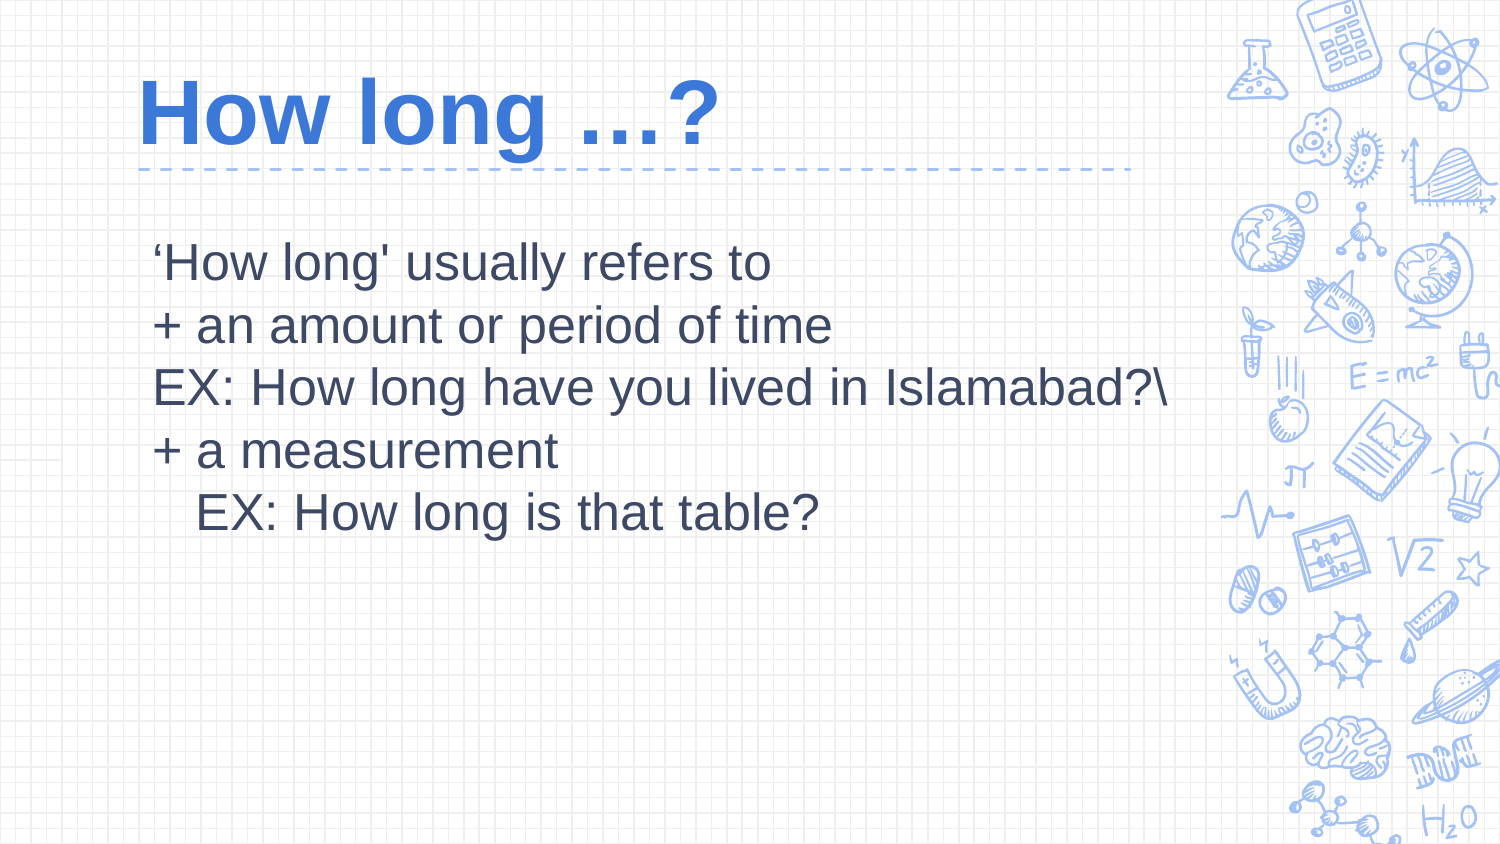

# How long …?
 ‘How long' usually refers to
 + an amount or period of time
 EX: How long have you lived in Islamabad?\
 + a measurement
    EX: How long is that table?